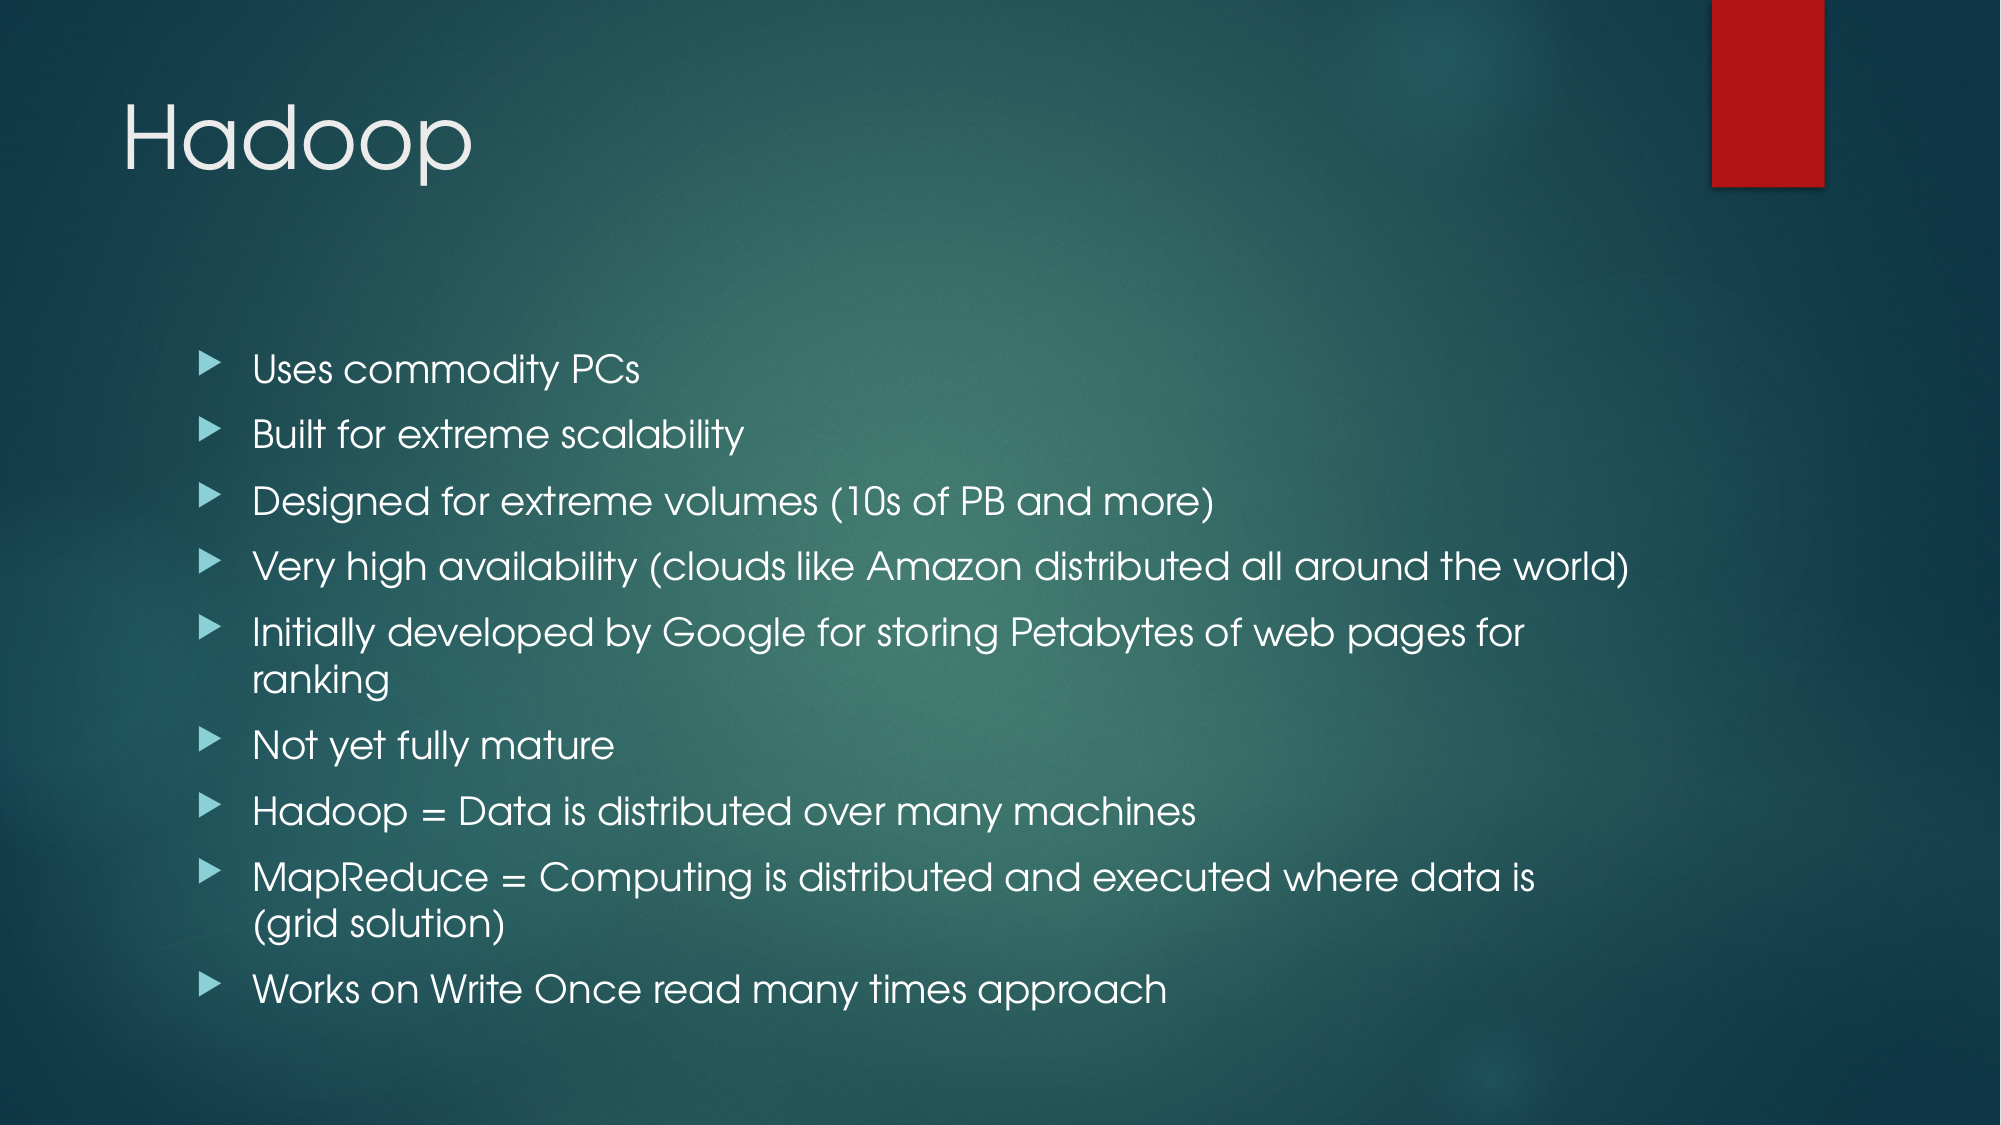

# Hadoop
Uses commodity PCs
Built for extreme scalability
Designed for extreme volumes (10s of PB and more)
Very high availability (clouds like Amazon distributed all around the world)
Initially developed by Google for storing Petabytes of web pages for ranking
Not yet fully mature
Hadoop = Data is distributed over many machines
MapReduce = Computing is distributed and executed where data is (grid solution)
Works on Write Once read many times approach